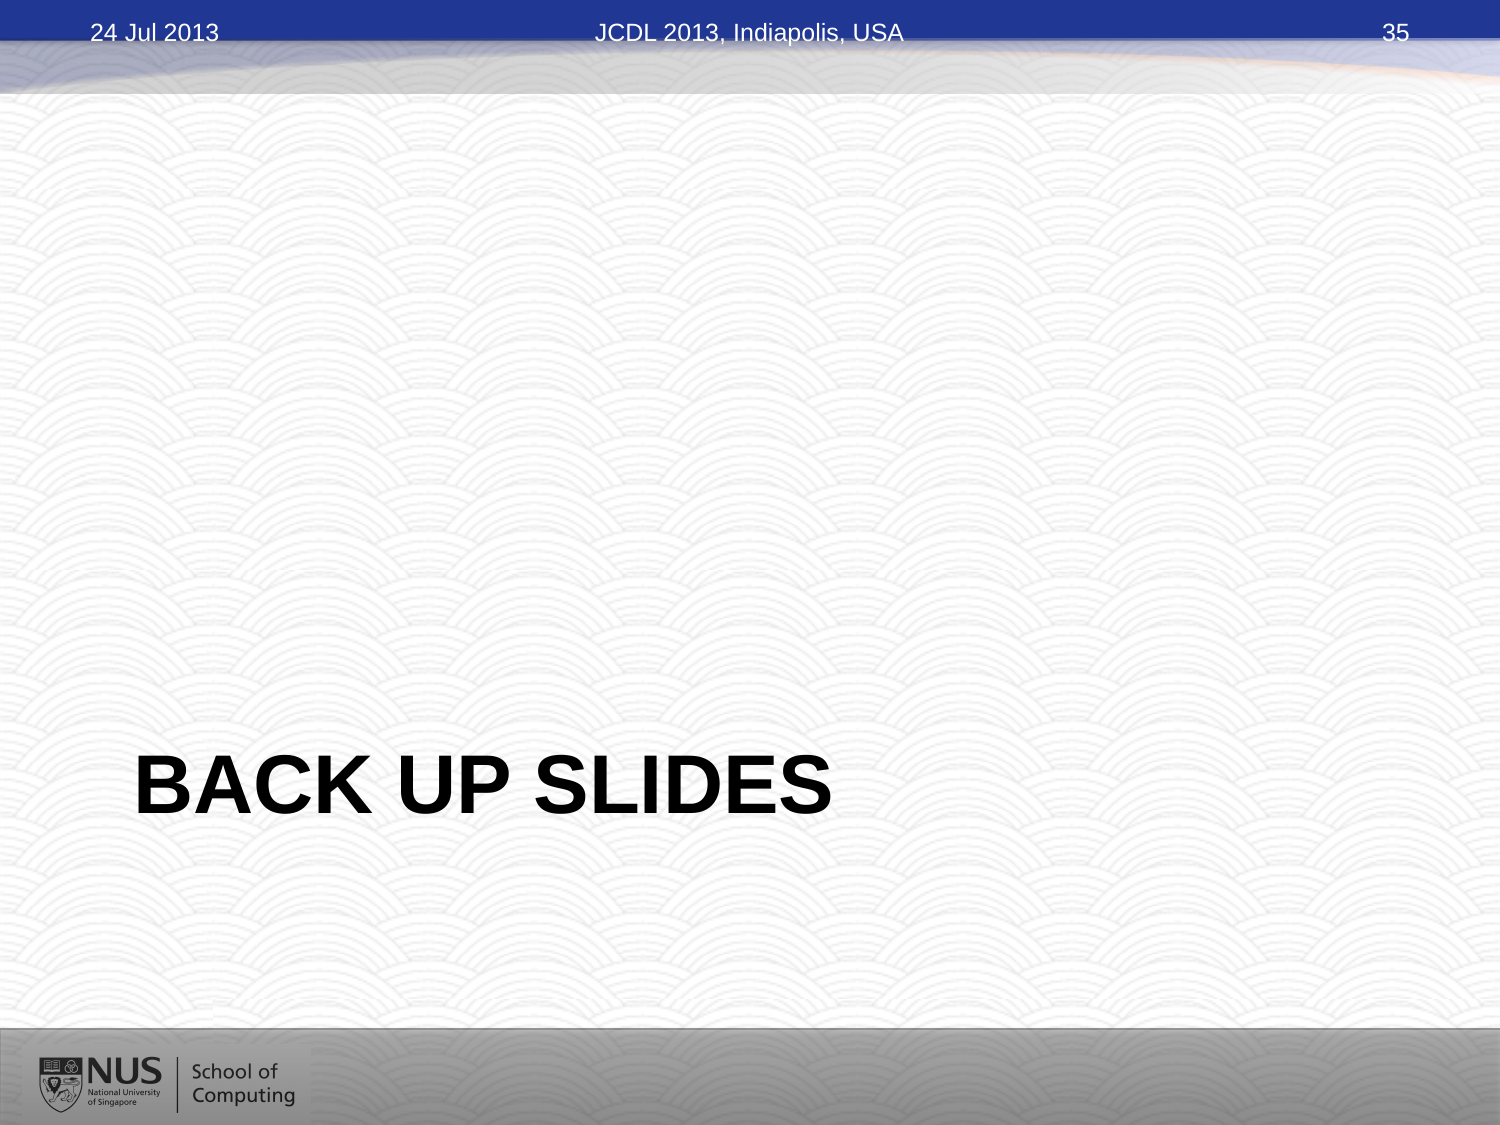

24 Jul 2013
JCDL 2013, Indiapolis, USA
35

# Back up slides